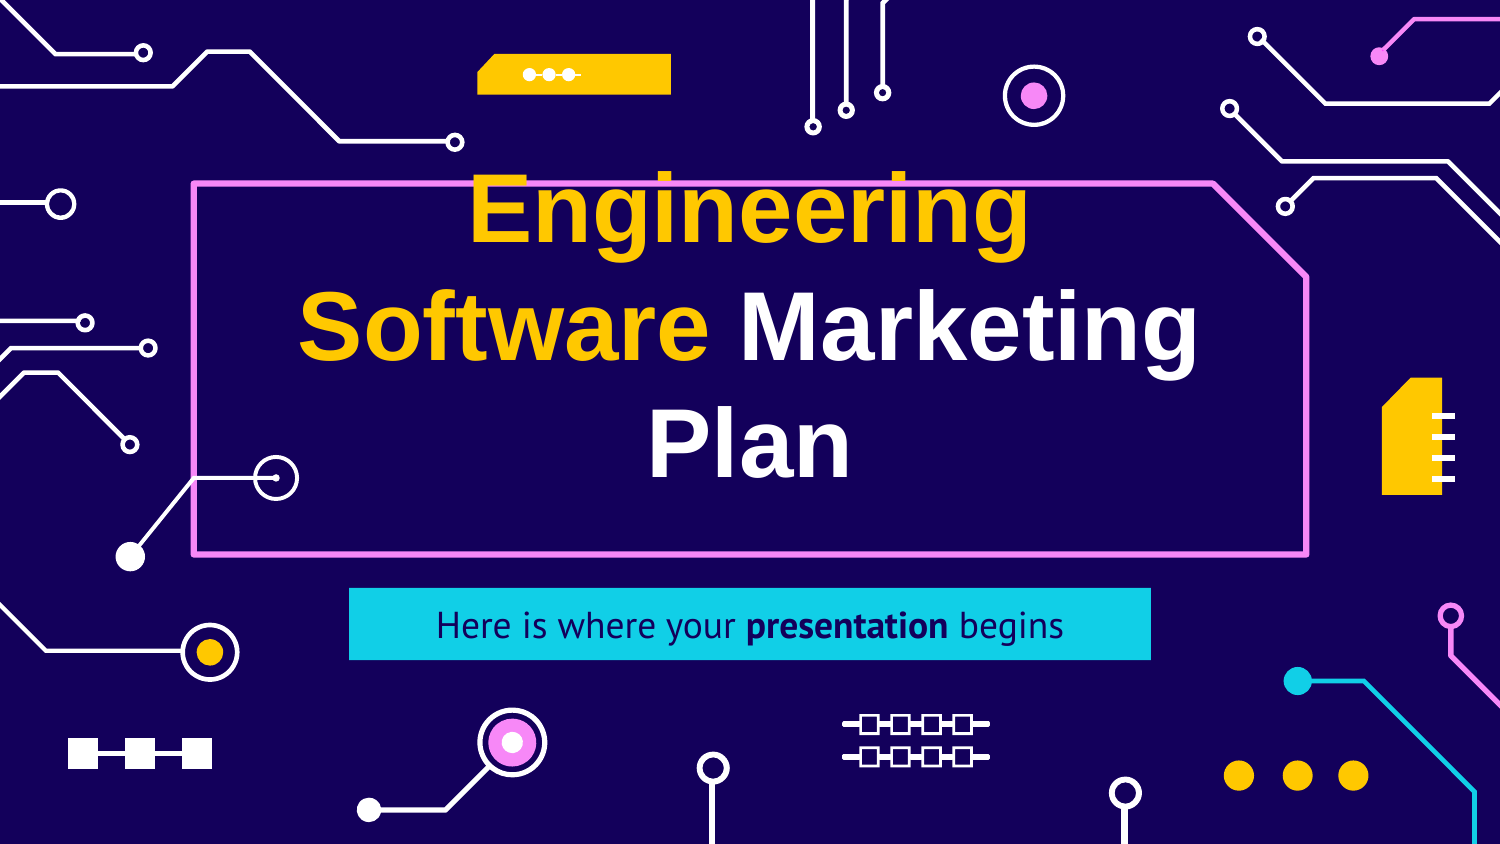

# Engineering Software Marketing Plan

Here is where your presentation begins